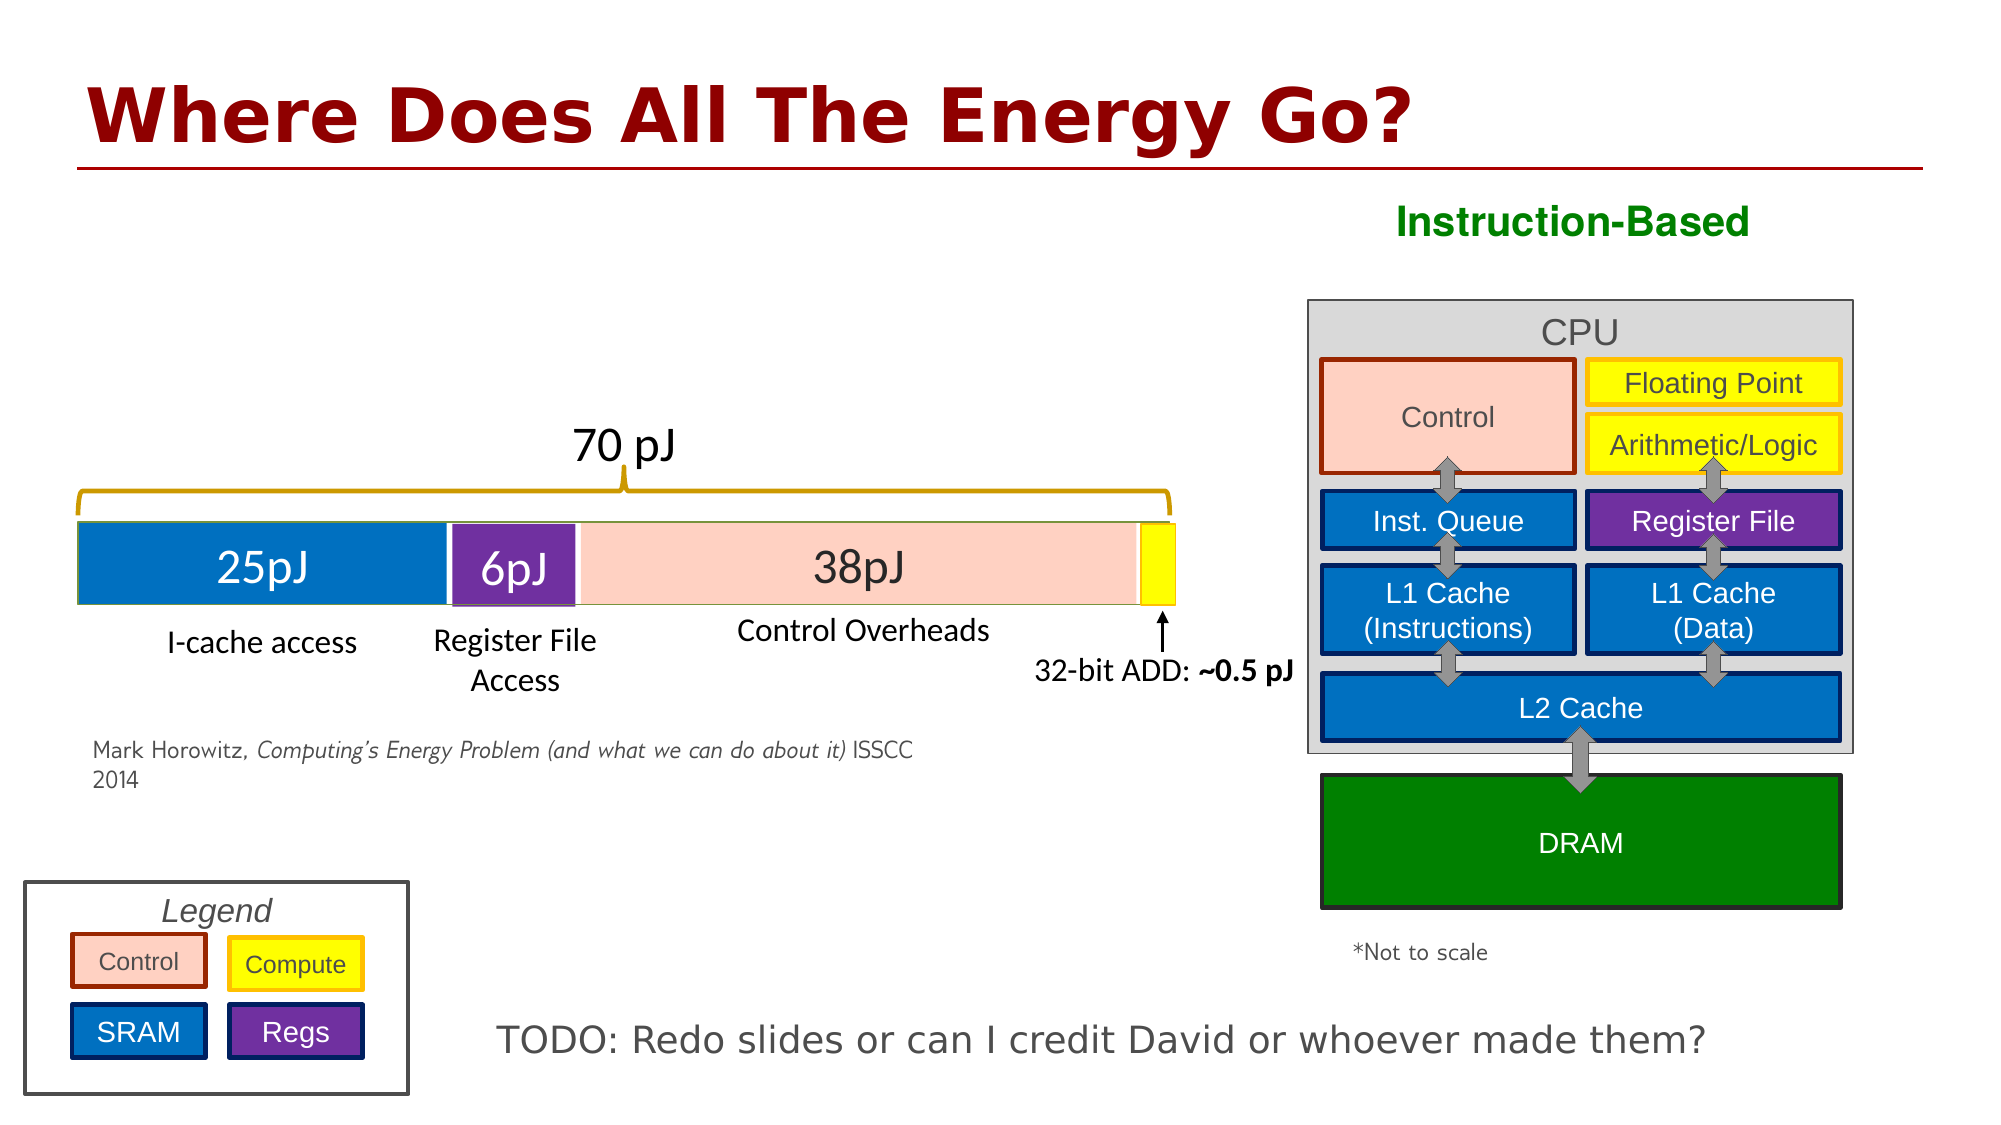

# Where Does All The Energy Go?
Instruction-Based

CPU
Floating Point

Control

70 pJ

25pJ

38pJ

6pJ

Control Overheads
Register File
Access

32-bit ADD: ~0.5 pJ

Arithmetic/Logic

Inst. Queue

Register File

L1 Cache (Instructions)

L1 Cache
(Data)
I-cache access

L2 Cache
Mark Horowitz, Computing’s Energy Problem (and what we can do about it) ISSCC 2014

DRAM

Legend
*Not to scale

Control

Compute

SRAM

Regs
TODO: Redo slides or can I credit David or whoever made them?
4